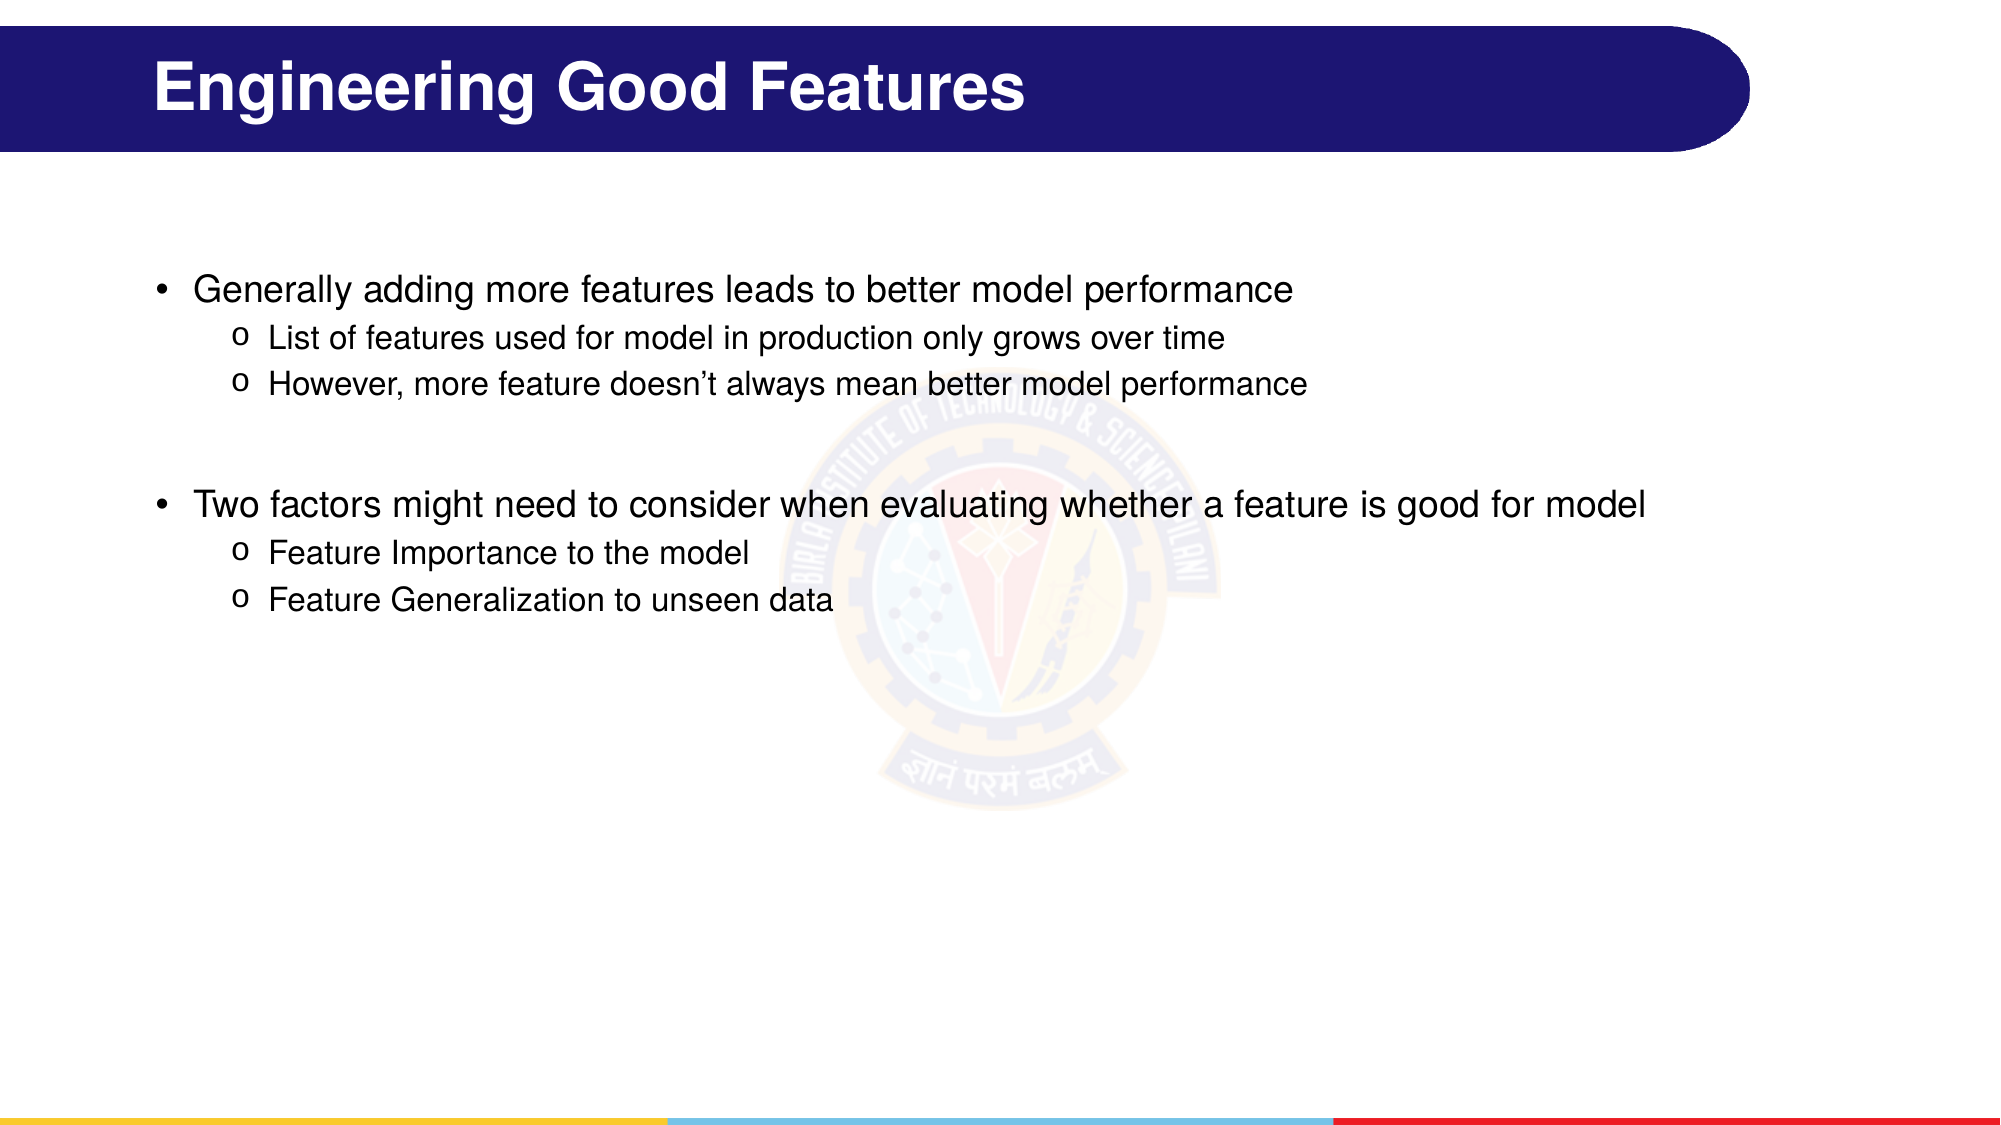

# Engineering Good Features

Generally adding more features leads to better model performance
List of features used for model in production only grows over time
However, more feature doesn’t always mean better model performance

Two factors might need to consider when evaluating whether a feature is good for model
Feature Importance to the model
Feature Generalization to unseen data